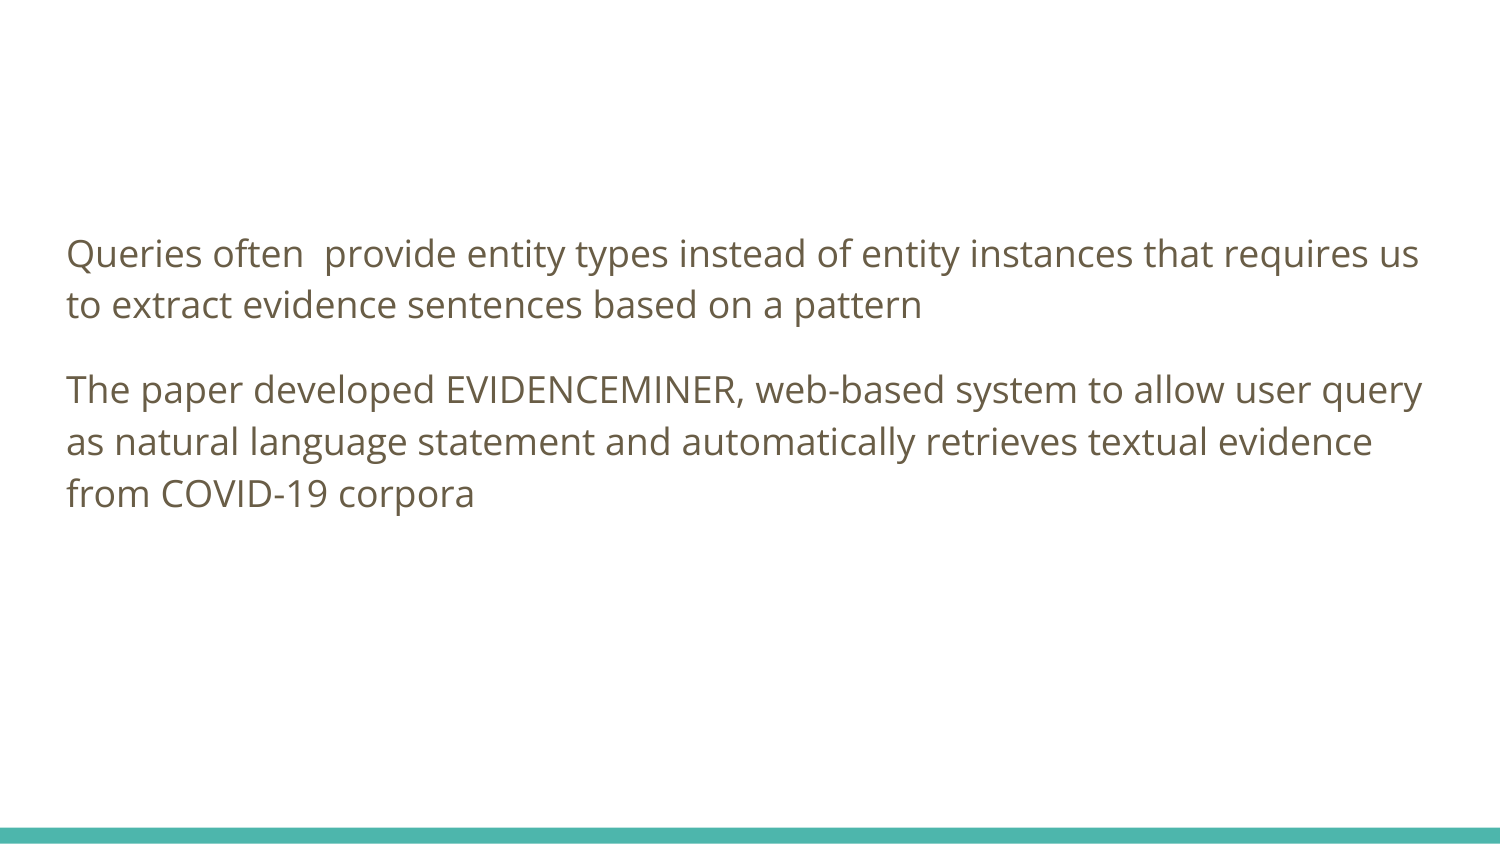

#
Queries often  provide entity types instead of entity instances that requires us to extract evidence sentences based on a pattern
The paper developed EVIDENCEMINER, web-based system to allow user query as natural language statement and automatically retrieves textual evidence from COVID-19 corpora